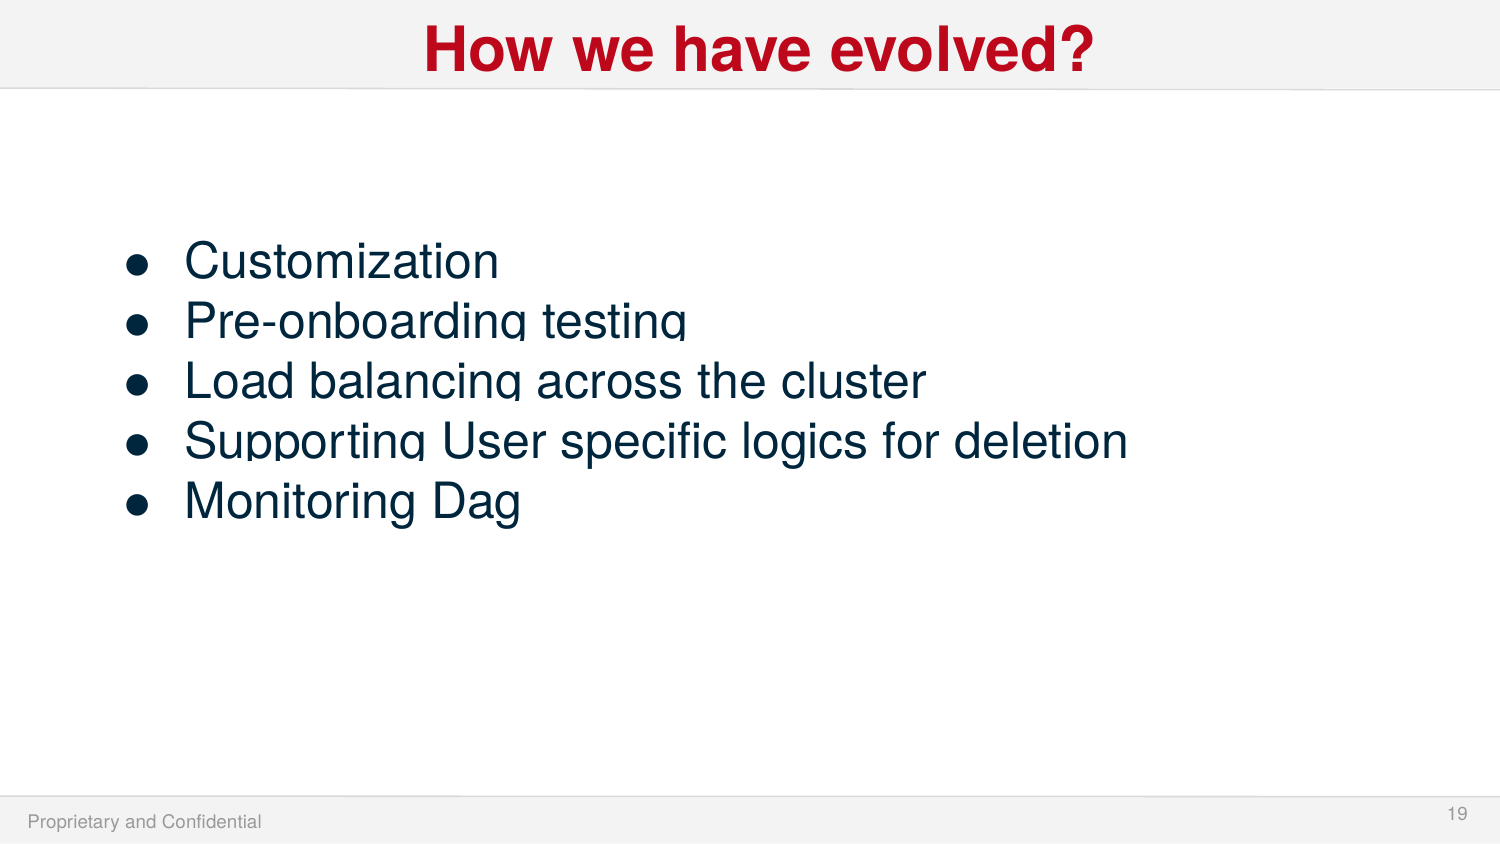

# How we have evolved?
Customization
Pre-onboarding testing
Load balancing across the cluster
Supporting User specific logics for deletion
Monitoring Dag
19